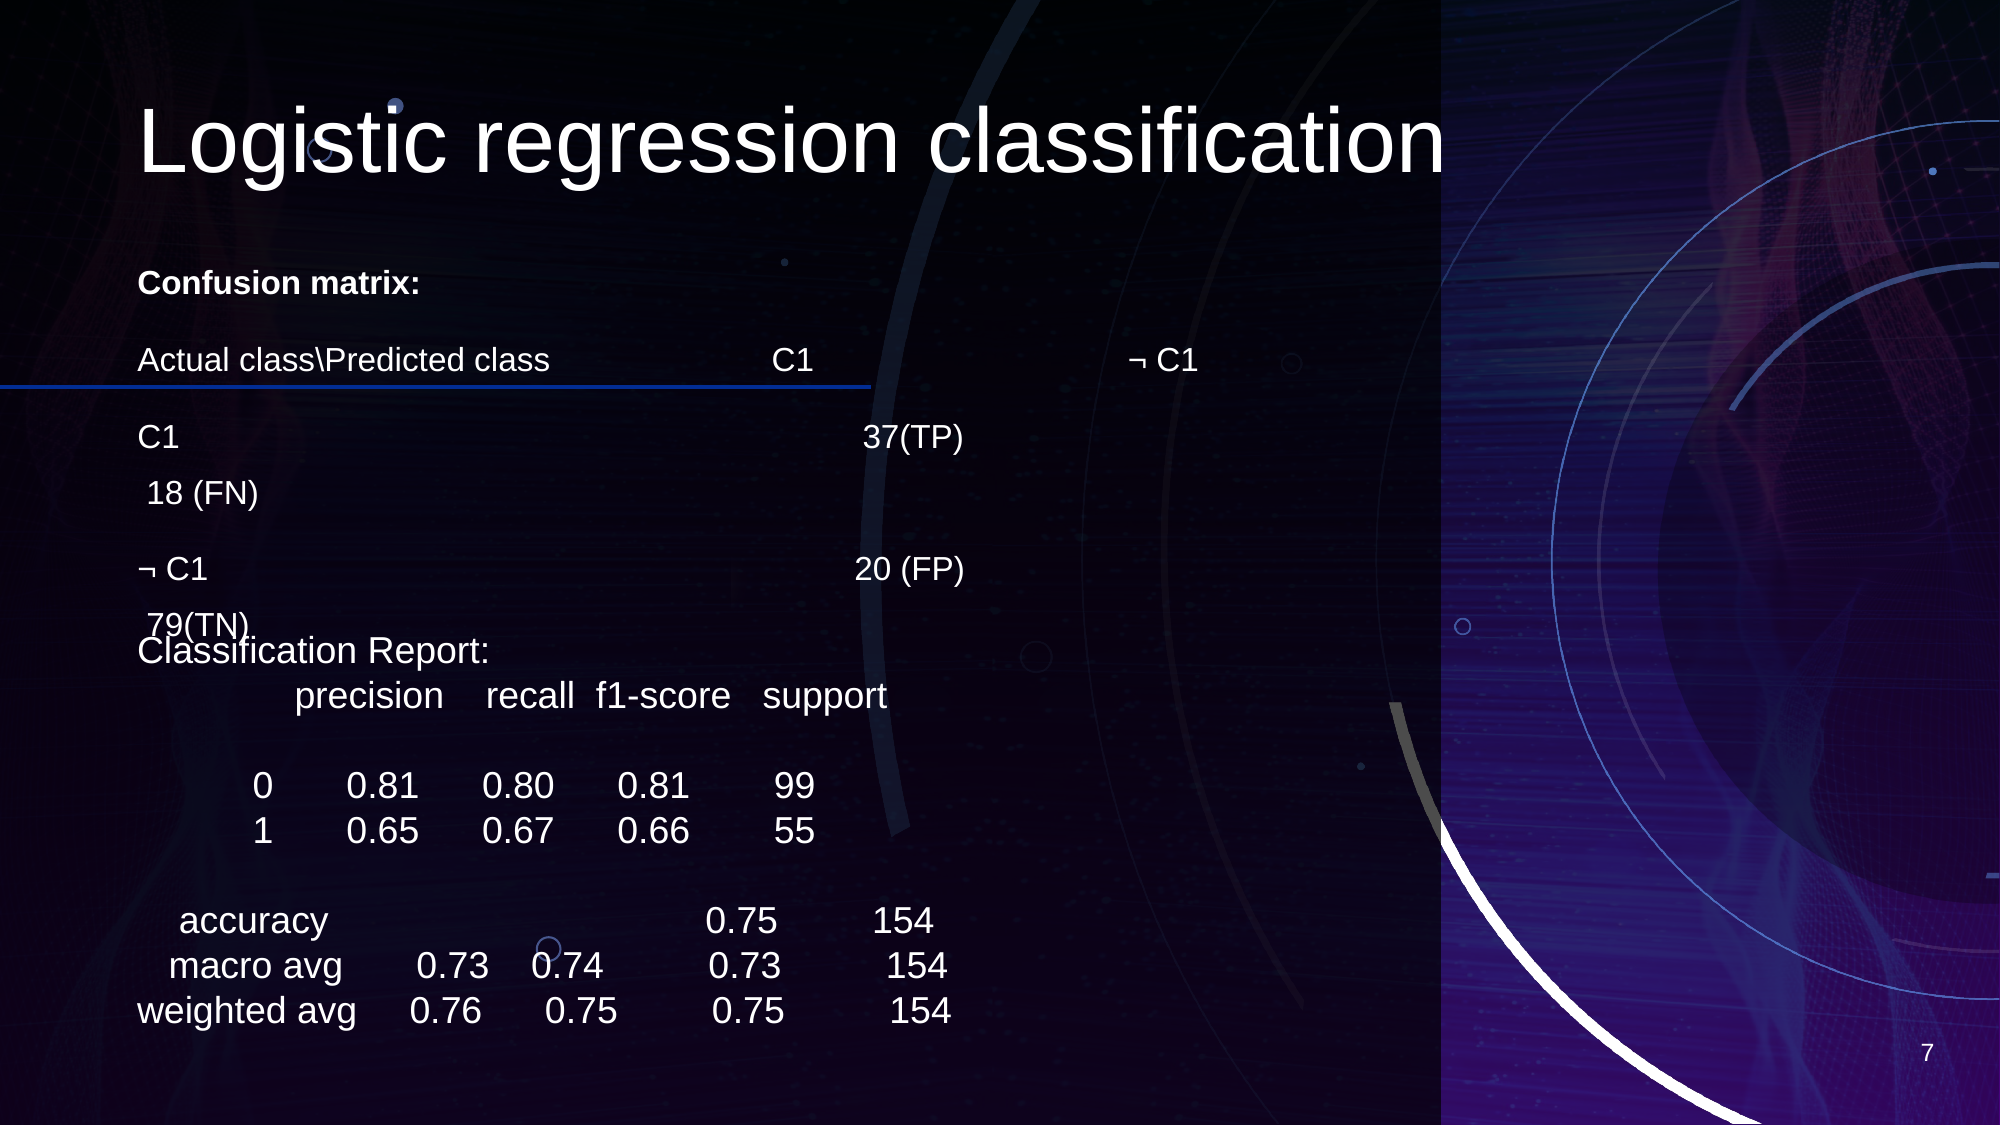

# Logistic regression classification
Confusion matrix:
Actual class\Predicted class                        C1                                  ¬ C1
C1                                                                          37(TP)                               18 (FN)
¬ C1                                                                      20 (FP)                               79(TN)

Classification Report:
               precision    recall  f1-score   support

           0       0.81      0.80      0.81        99
           1       0.65      0.67      0.66        55

    accuracy                                    0.75         154
   macro avg       0.73    0.74          0.73          154
weighted avg     0.76      0.75         0.75          154
7